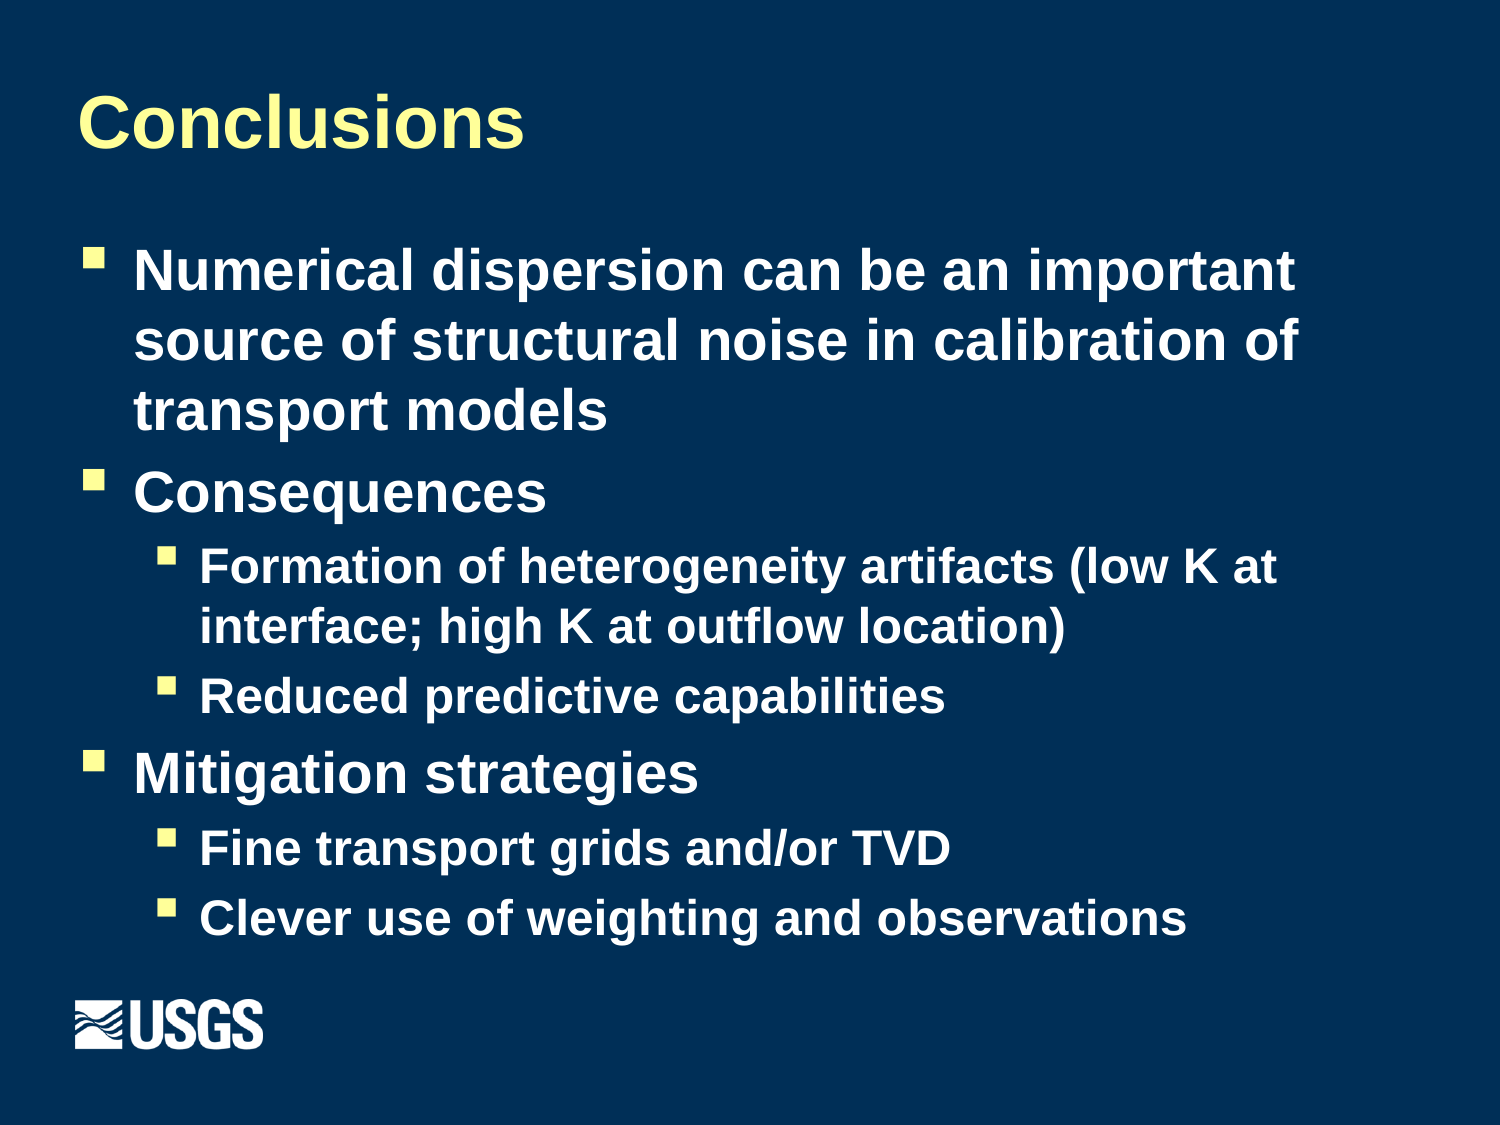

# Conclusions
Numerical dispersion can be an important source of structural noise in calibration of transport models
Consequences
Formation of heterogeneity artifacts (low K at interface; high K at outflow location)
Reduced predictive capabilities
Mitigation strategies
Fine transport grids and/or TVD
Clever use of weighting and observations